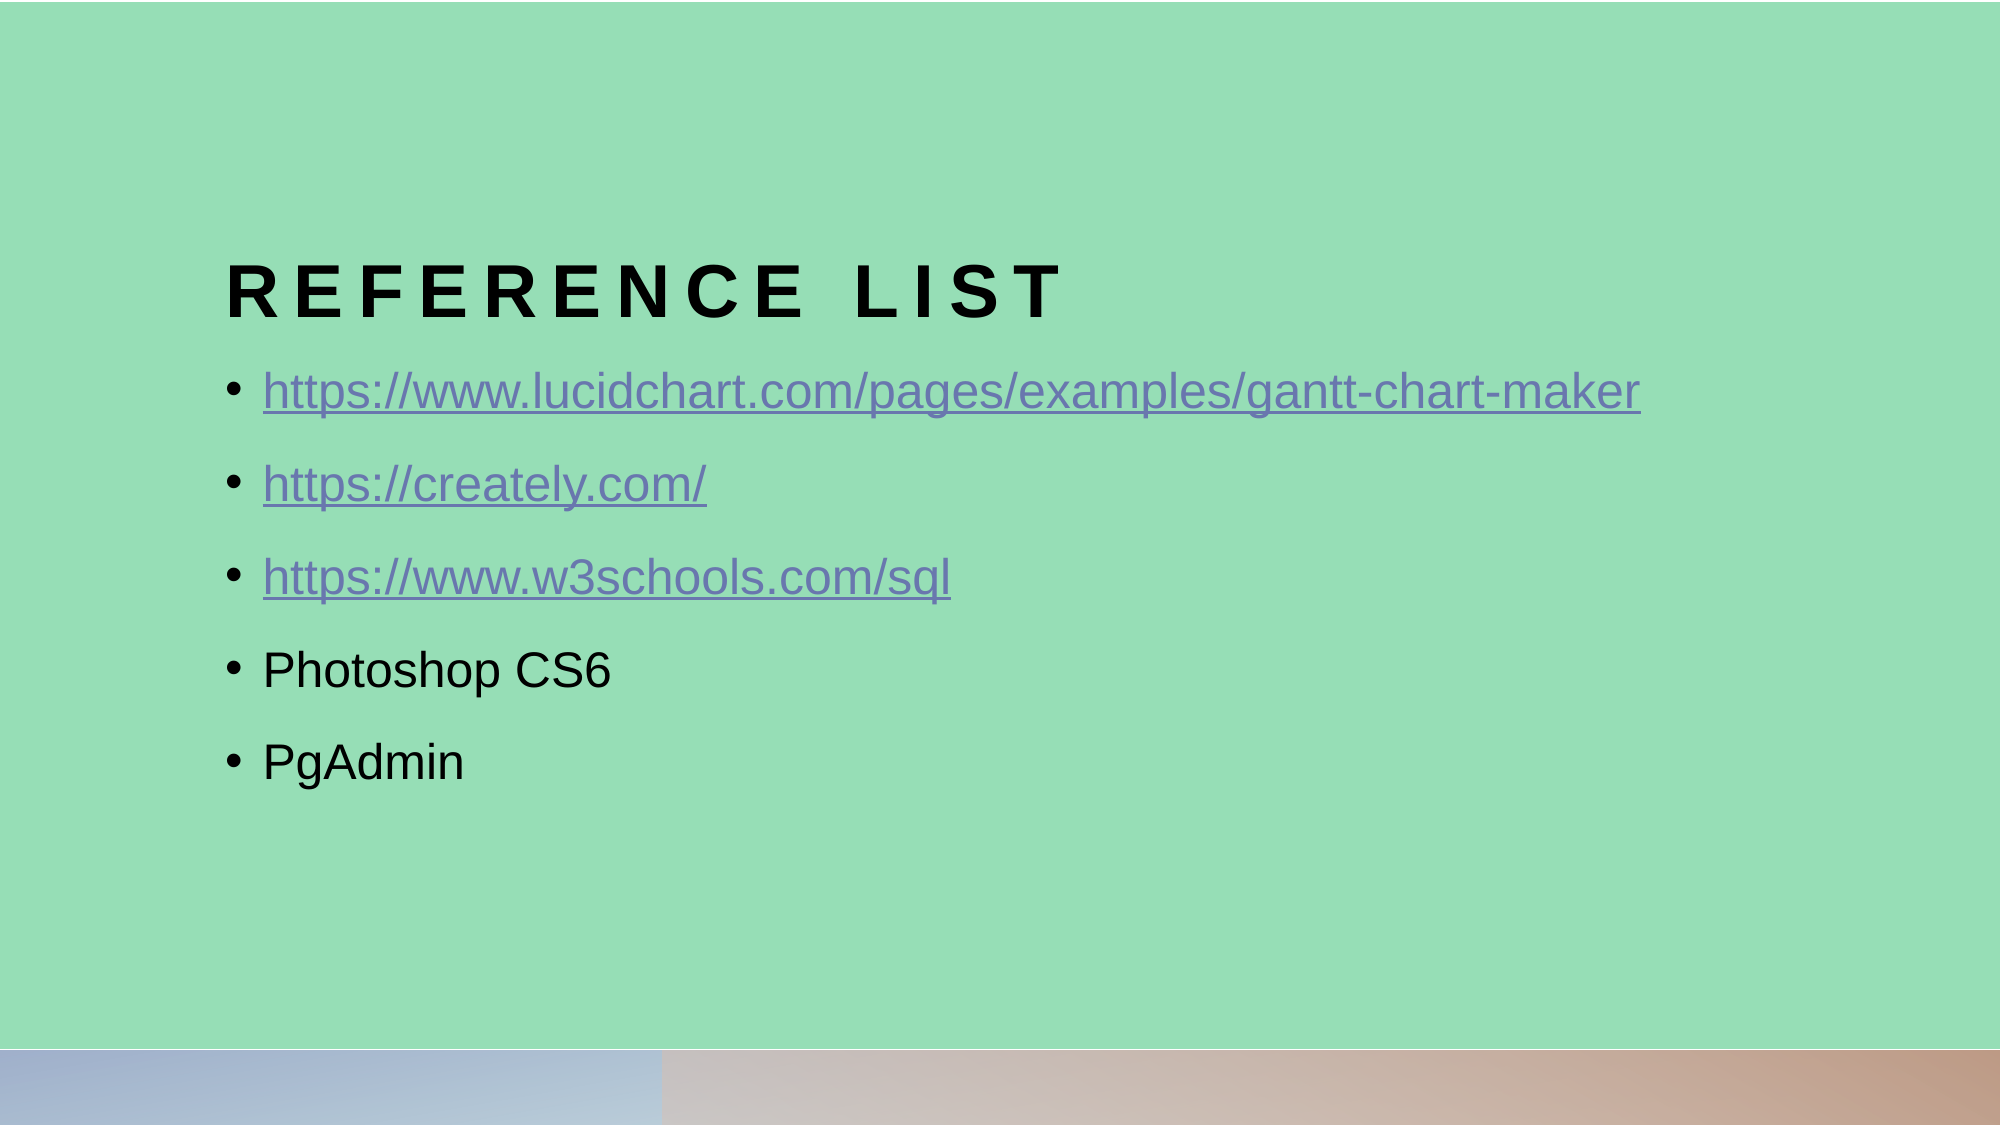

# REFERENCE LIST
https://www.lucidchart.com/pages/examples/gantt-chart-maker
https://creately.com/
https://www.w3schools.com/sql
Photoshop CS6
PgAdmin